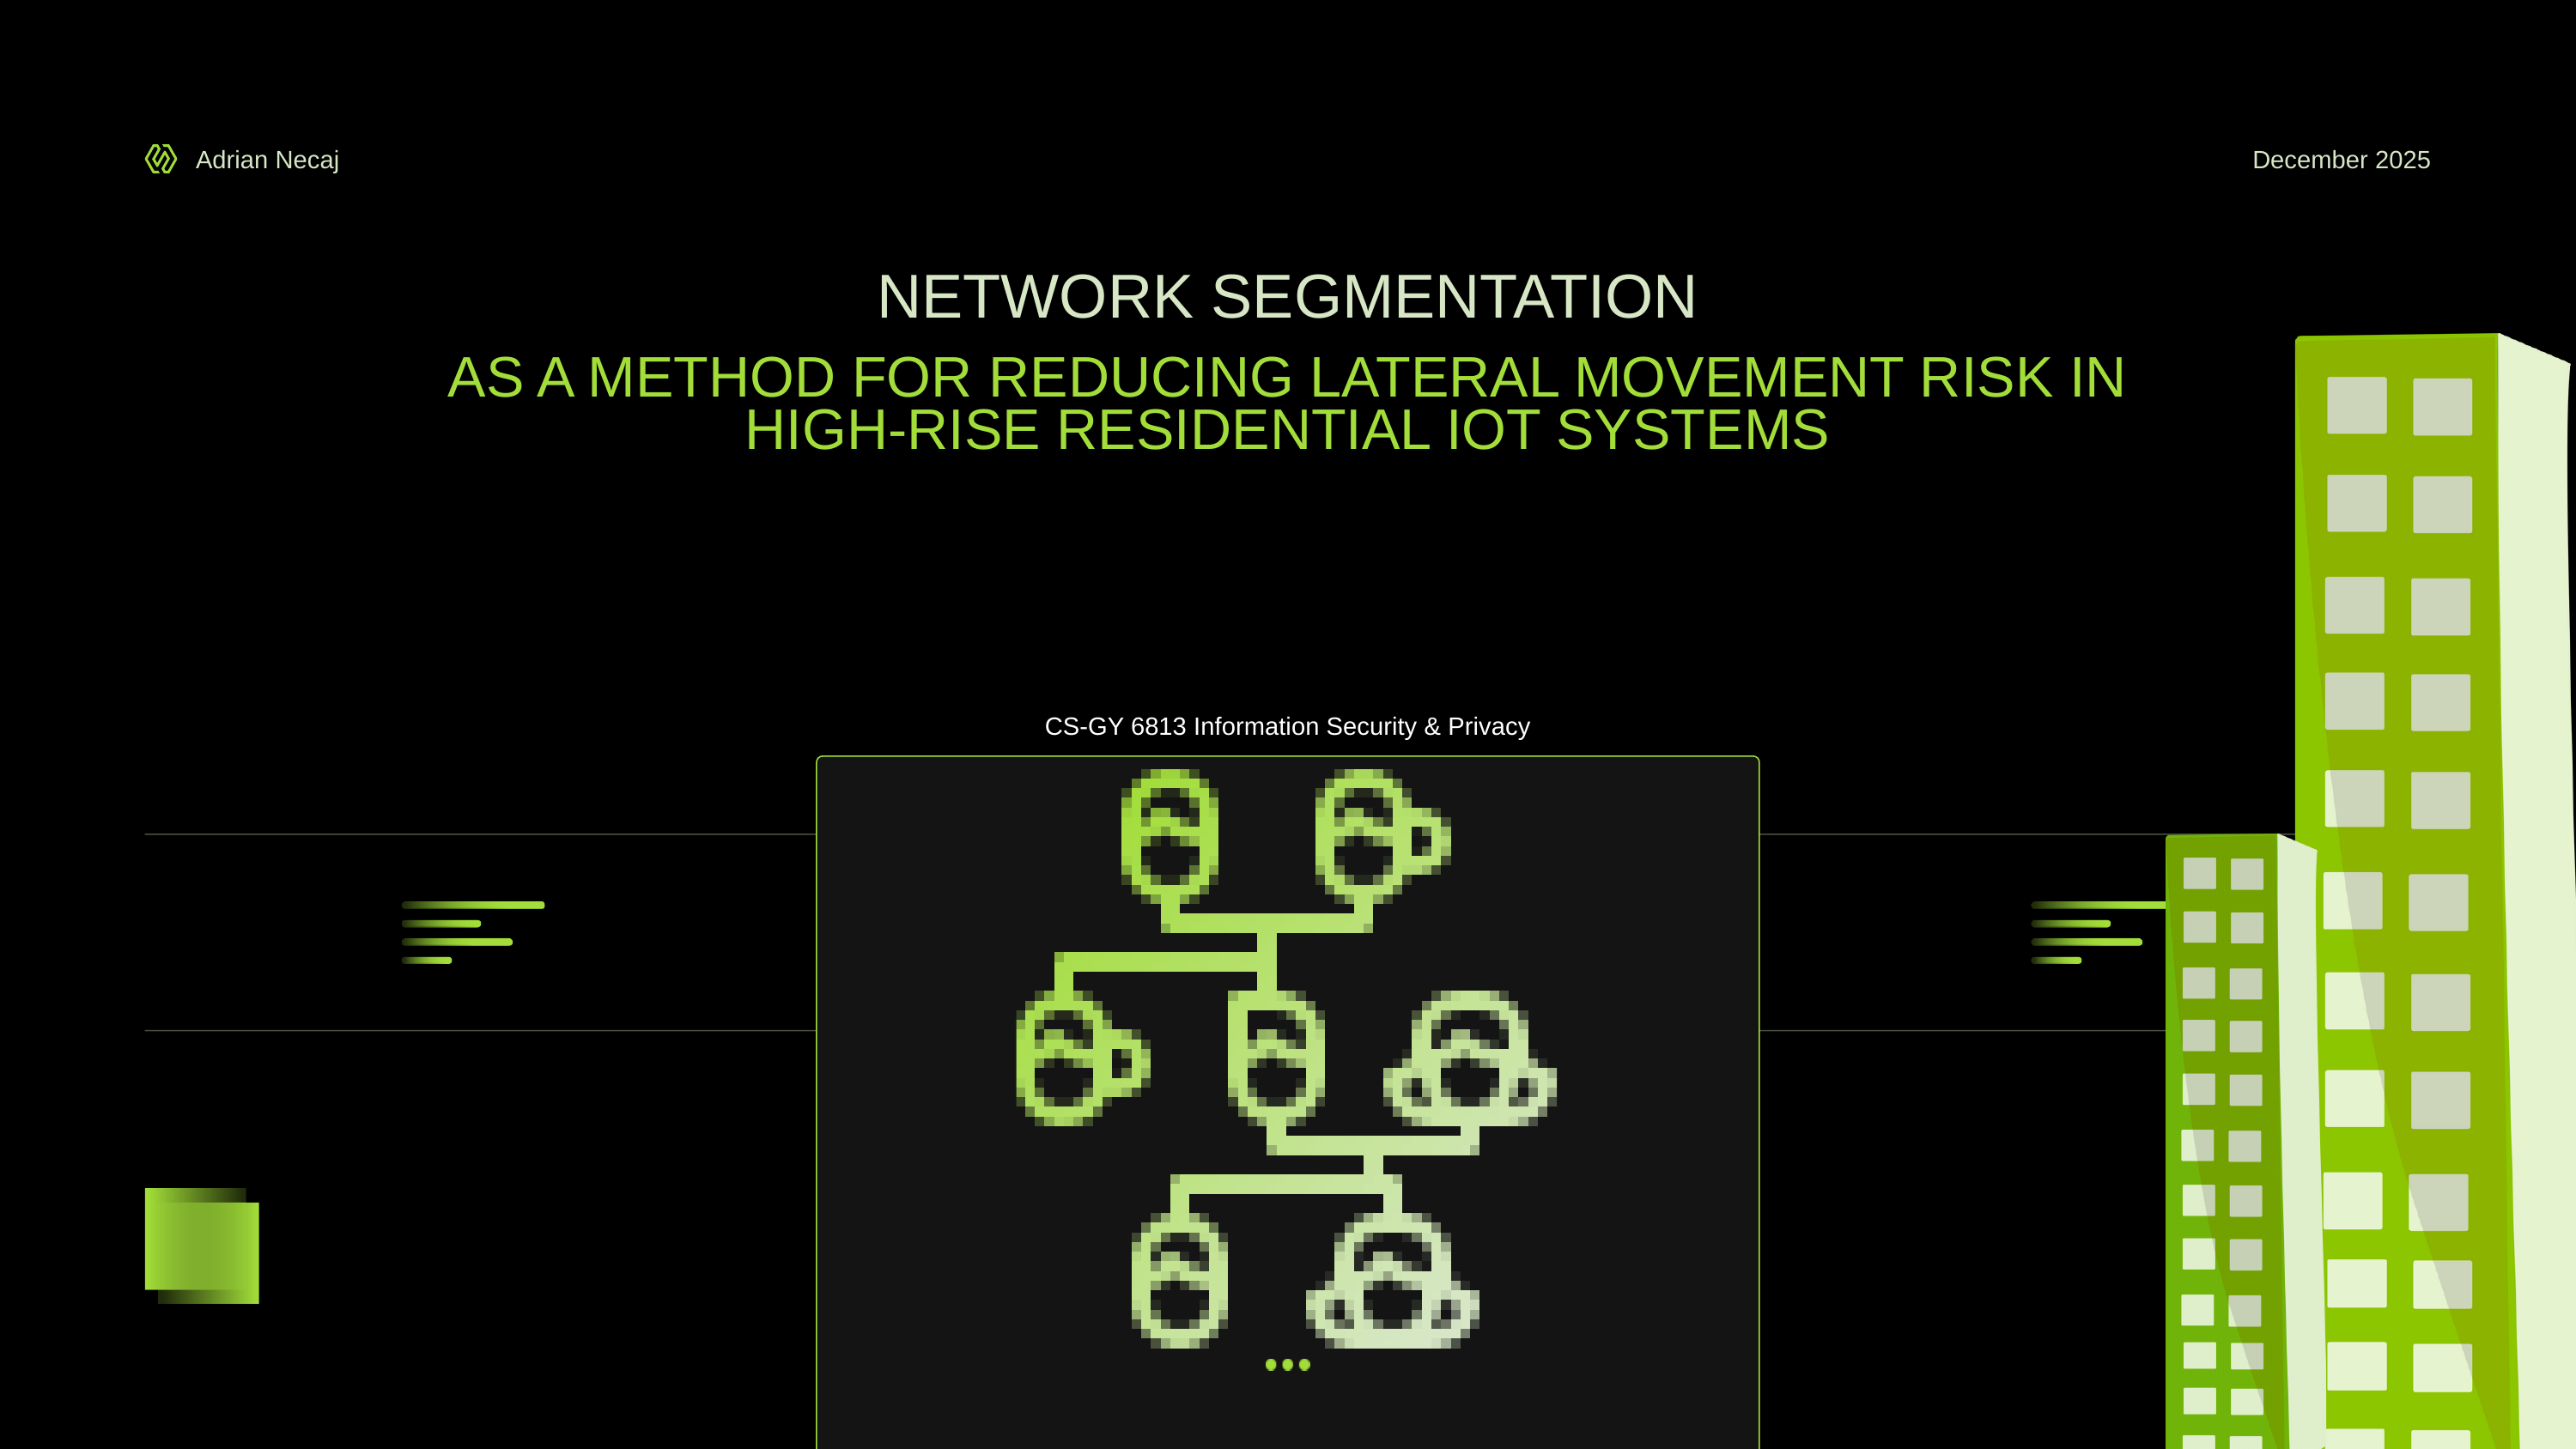

Adrian Necaj
December 2025
NETWORK SEGMENTATION

AS A METHOD FOR REDUCING LATERAL MOVEMENT RISK IN HIGH-RISE RESIDENTIAL IOT SYSTEMS
CS-GY 6813 Information Security & Privacy